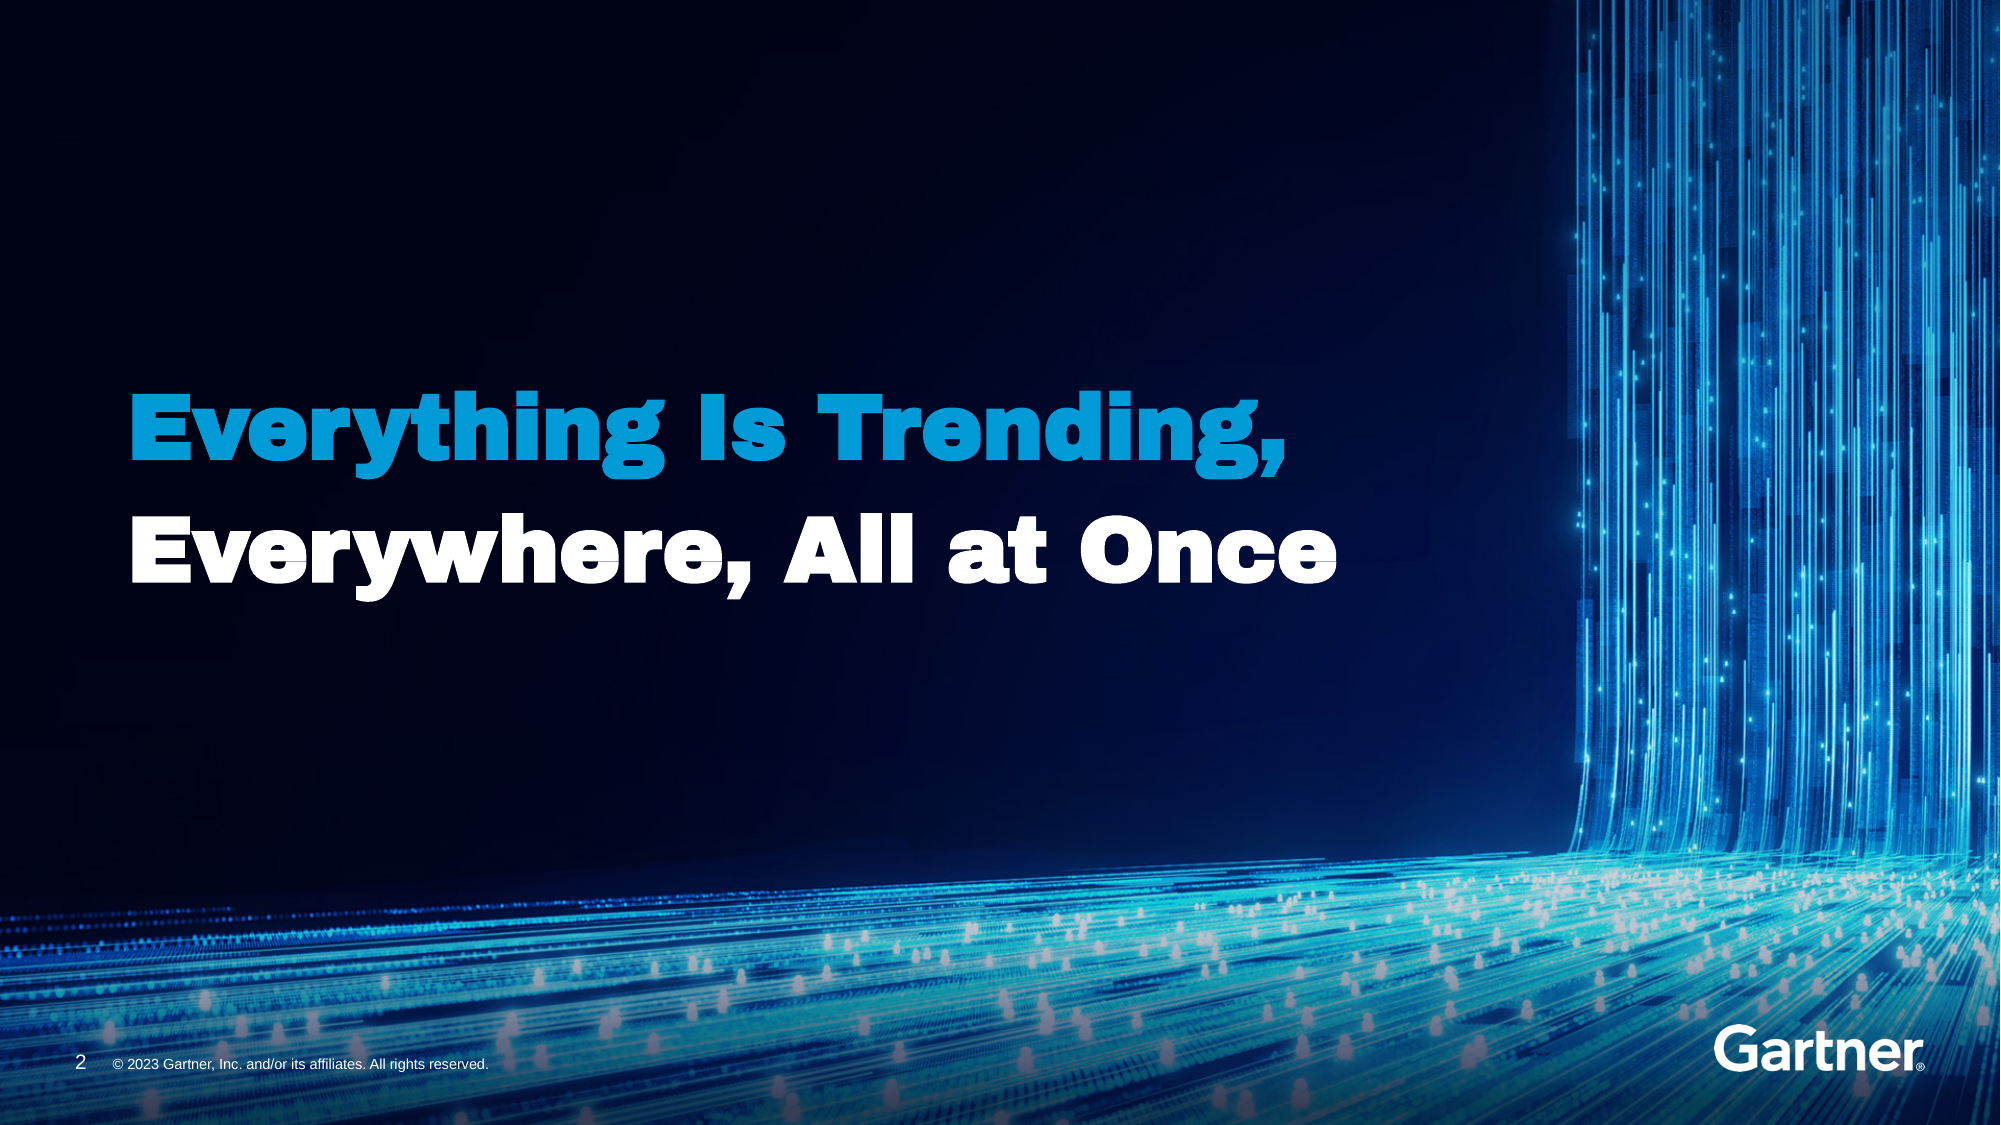

Everything Is Trending,
Everywhere, All at Once